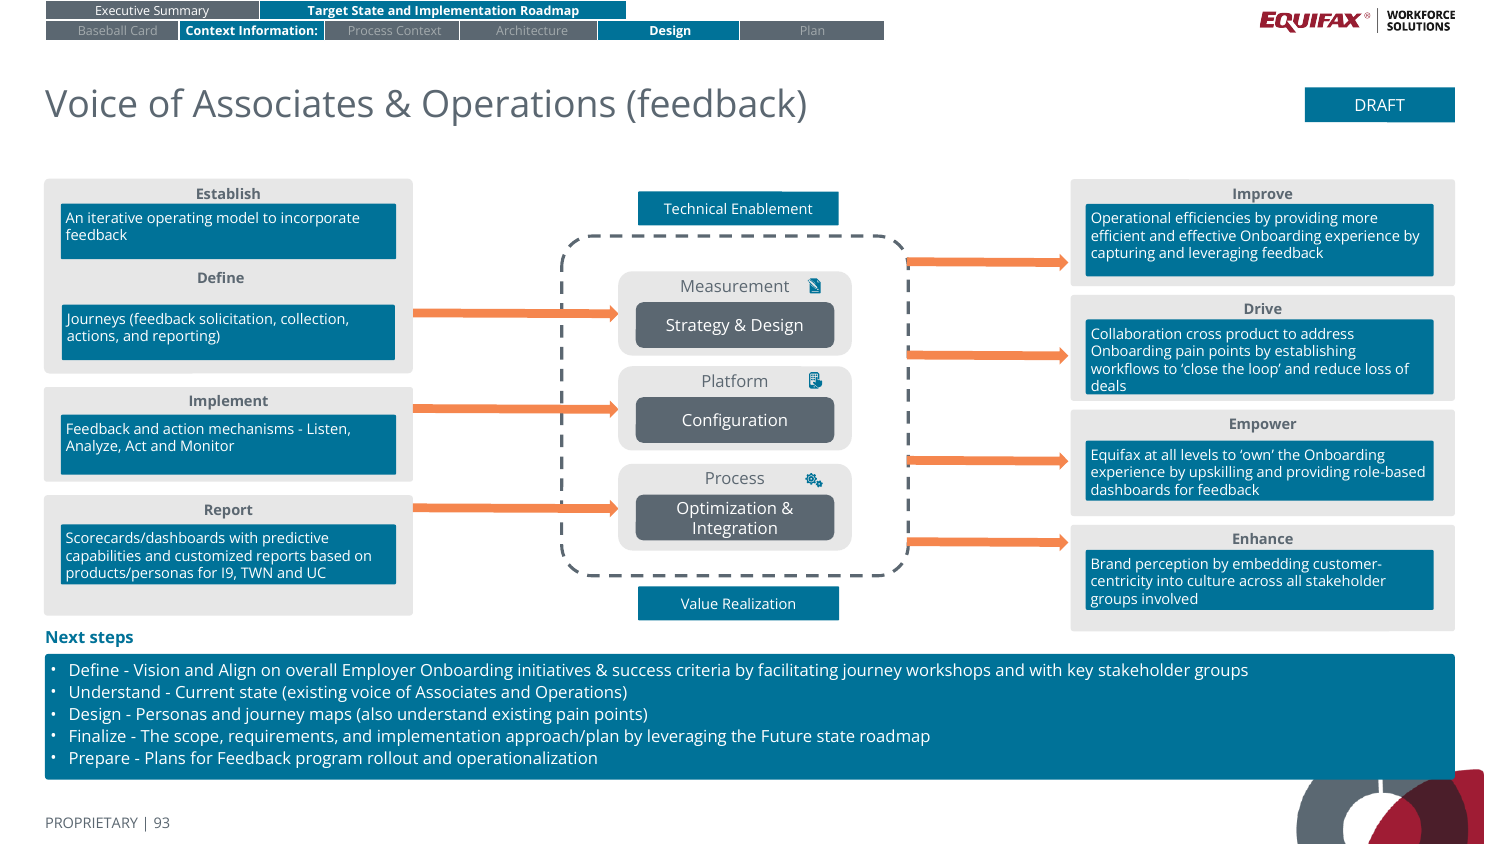

Executive Summary
Target State and Implementation Roadmap
Baseball Card
Context Information:
Process Context
Architecture
Design
Plan
# Voice of Associates & Operations (feedback)
DRAFT
Establish

Improve
Technical Enablement
An iterative operating model to incorporate feedback
Operational efficiencies by providing more efficient and effective Onboarding experience by capturing and leveraging feedback

Define
Measurement

Drive
Strategy & Design

Journeys (feedback solicitation, collection, actions, and reporting)
Collaboration cross product to address Onboarding pain points by establishing workflows to ‘close the loop’ and reduce loss of deals
Platform

Implement
Configuration

Empower
Feedback and action mechanisms - Listen, Analyze, Act and Monitor
Equifax at all levels to ‘own’ the Onboarding experience by upskilling and providing role-based dashboards for feedback
Process

Optimization & Integration
Report

Scorecards/dashboards with predictive capabilities and customized reports based on products/personas for I9, TWN and UC
Enhance
Brand perception by embedding customer-centricity into culture across all stakeholder groups involved
Value Realization
Next steps
Define - Vision and Align on overall Employer Onboarding initiatives & success criteria by facilitating journey workshops and with key stakeholder groups
Understand - Current state (existing voice of Associates and Operations)
Design - Personas and journey maps (also understand existing pain points)
Finalize - The scope, requirements, and implementation approach/plan by leveraging the Future state roadmap
Prepare - Plans for Feedback program rollout and operationalization